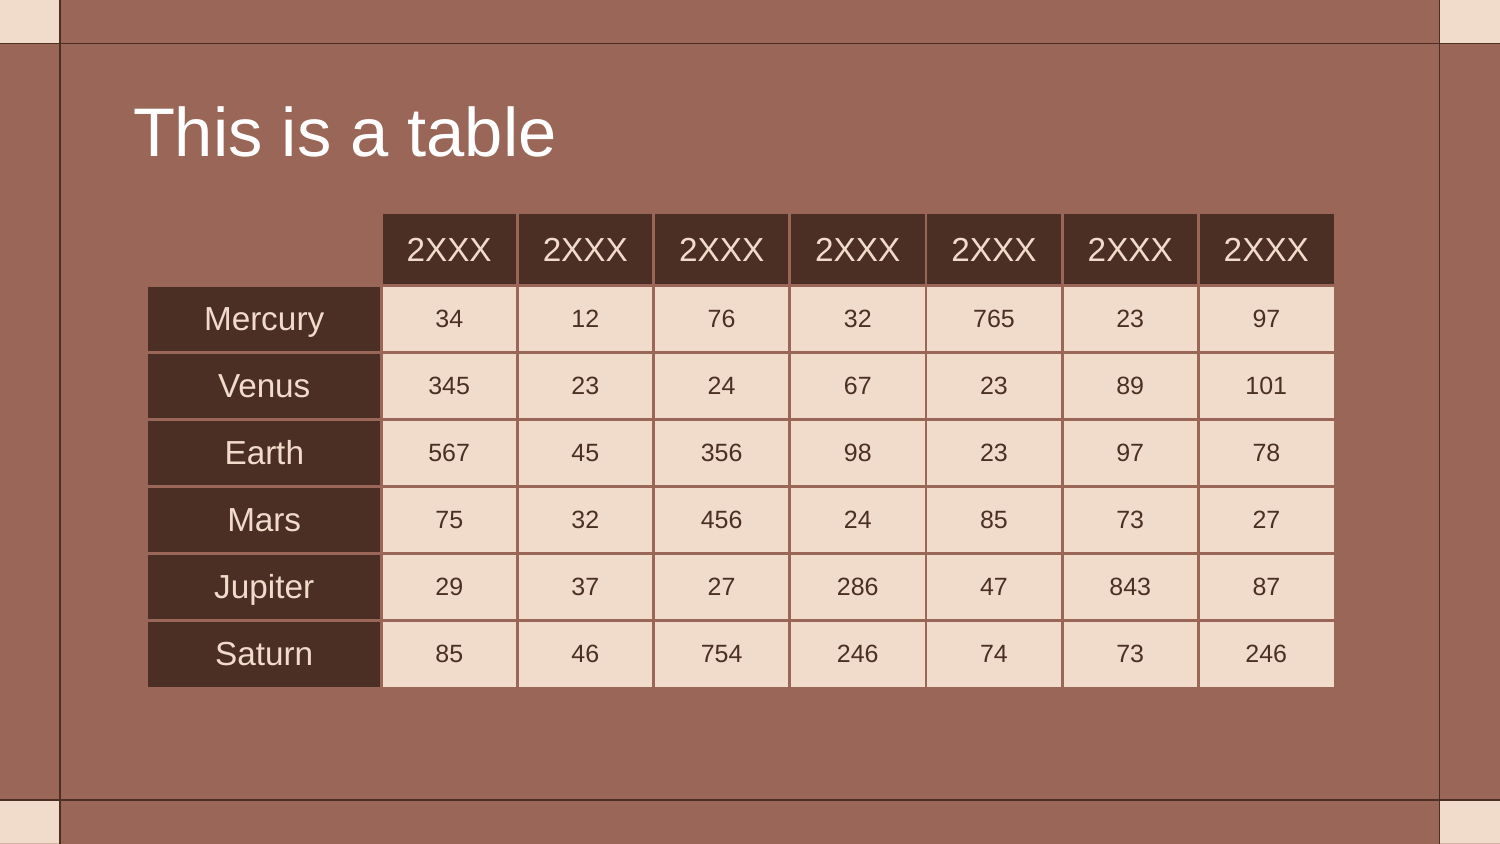

# This is a table
|  | 2XXX | 2XXX | 2XXX | 2XXX | 2XXX | 2XXX | 2XXX |
| --- | --- | --- | --- | --- | --- | --- | --- |
| Mercury | 34 | 12 | 76 | 32 | 765 | 23 | 97 |
| Venus | 345 | 23 | 24 | 67 | 23 | 89 | 101 |
| Earth | 567 | 45 | 356 | 98 | 23 | 97 | 78 |
| Mars | 75 | 32 | 456 | 24 | 85 | 73 | 27 |
| Jupiter | 29 | 37 | 27 | 286 | 47 | 843 | 87 |
| Saturn | 85 | 46 | 754 | 246 | 74 | 73 | 246 |